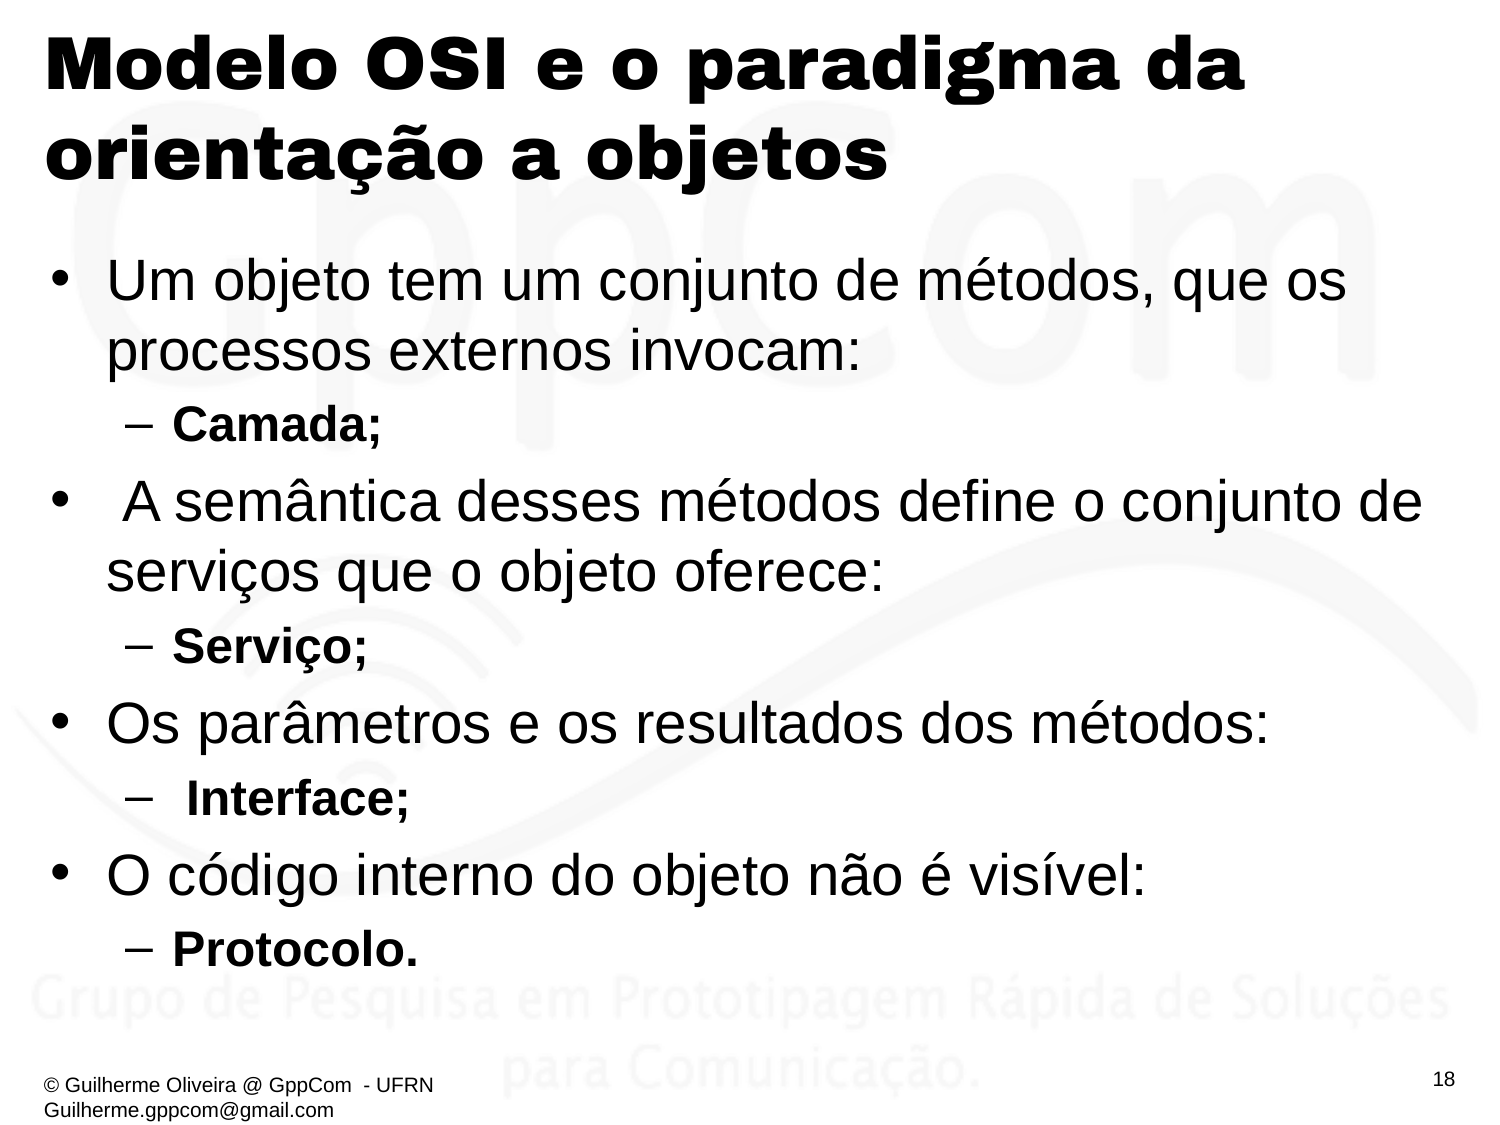

# Modelo OSI e o paradigma da orientação a objetos
Um objeto tem um conjunto de métodos, que os processos externos invocam:
Camada;
 A semântica desses métodos define o conjunto de serviços que o objeto oferece:
Serviço;
Os parâmetros e os resultados dos métodos:
 Interface;
O código interno do objeto não é visível:
Protocolo.
18